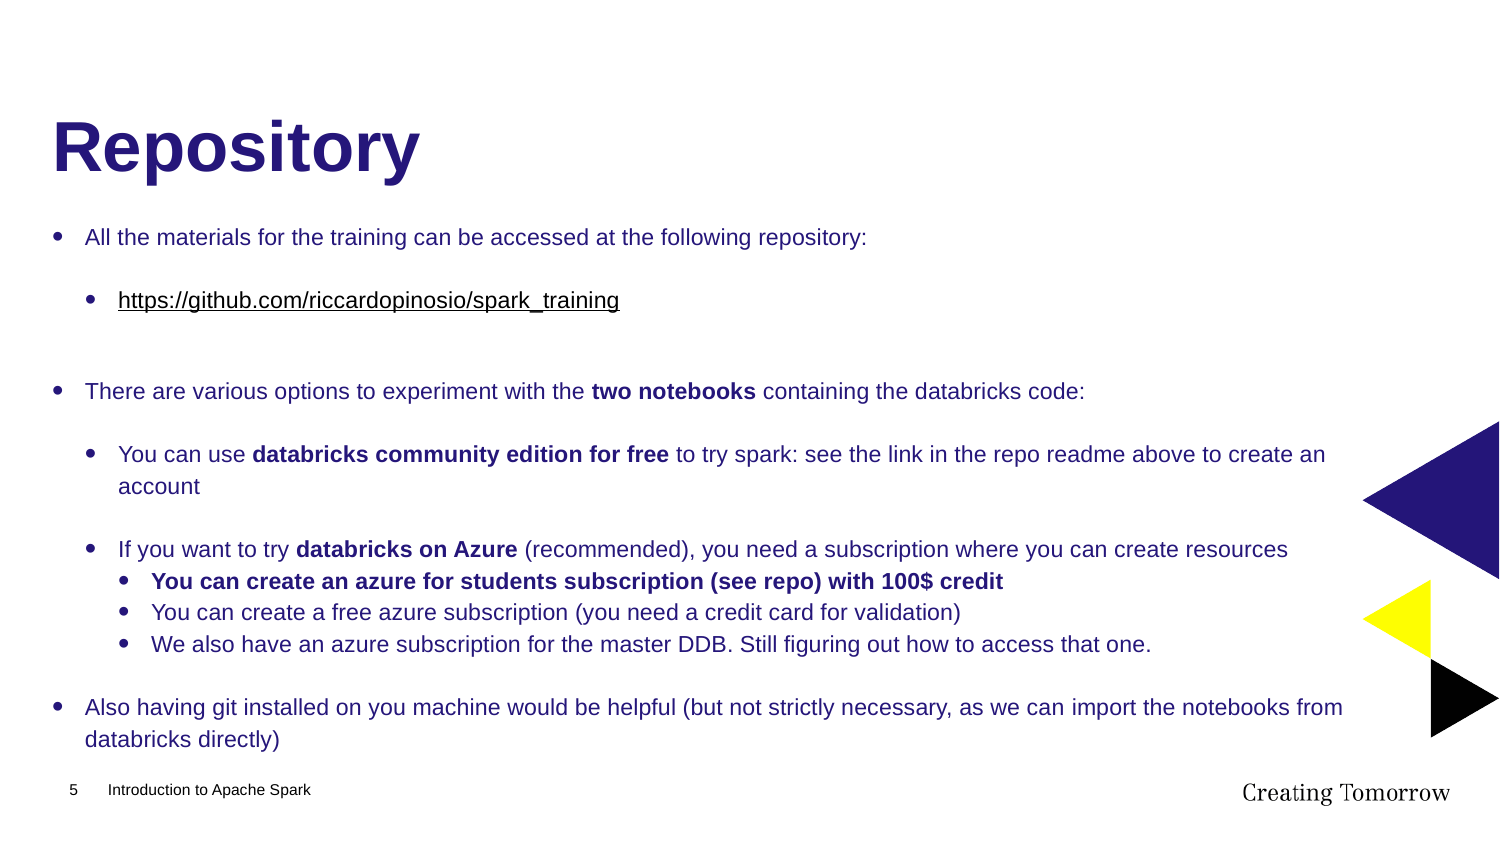

# Repository

All the materials for the training can be accessed at the following repository:

https://github.com/riccardopinosio/spark_training

There are various options to experiment with the two notebooks containing the databricks code:

You can use databricks community edition for free to try spark: see the link in the repo readme above to create an account

If you want to try databricks on Azure (recommended), you need a subscription where you can create resources
You can create an azure for students subscription (see repo) with 100$ credit
You can create a free azure subscription (you need a credit card for validation)
We also have an azure subscription for the master DDB. Still figuring out how to access that one.

Also having git installed on you machine would be helpful (but not strictly necessary, as we can import the notebooks from databricks directly)

5
Introduction to Apache Spark